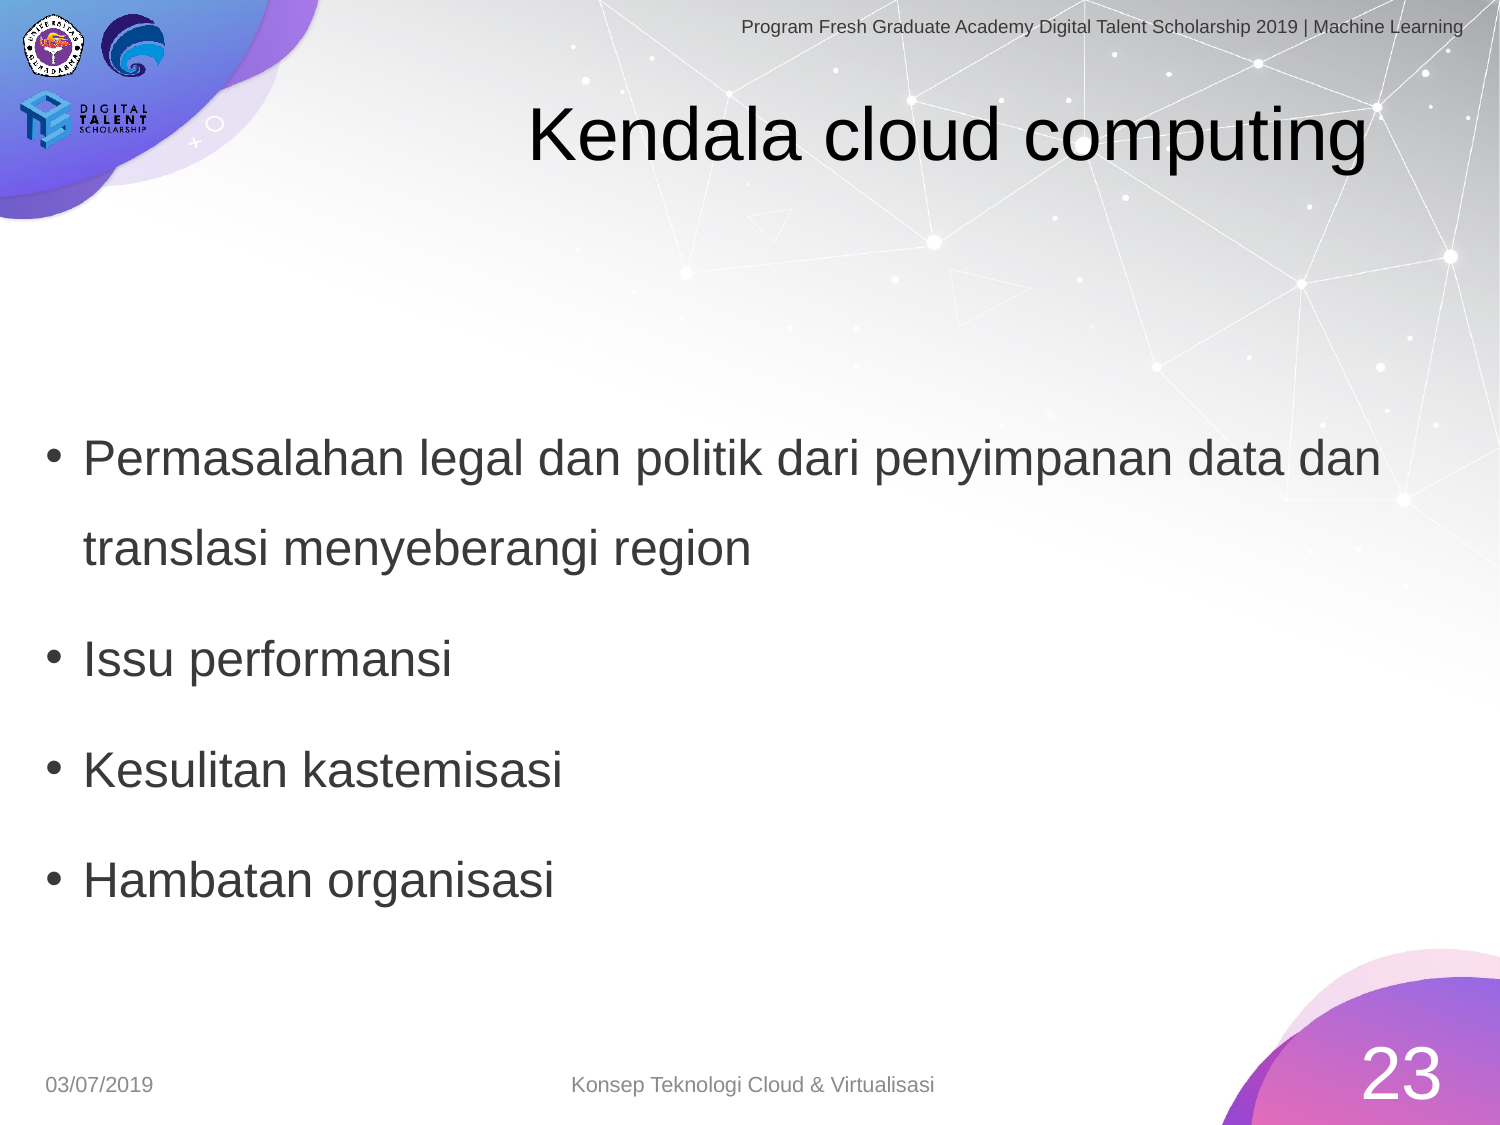

# Kendala cloud computing
Permasalahan legal dan politik dari penyimpanan data dan translasi menyeberangi region
Issu performansi
Kesulitan kastemisasi
Hambatan organisasi
23
Konsep Teknologi Cloud & Virtualisasi
03/07/2019